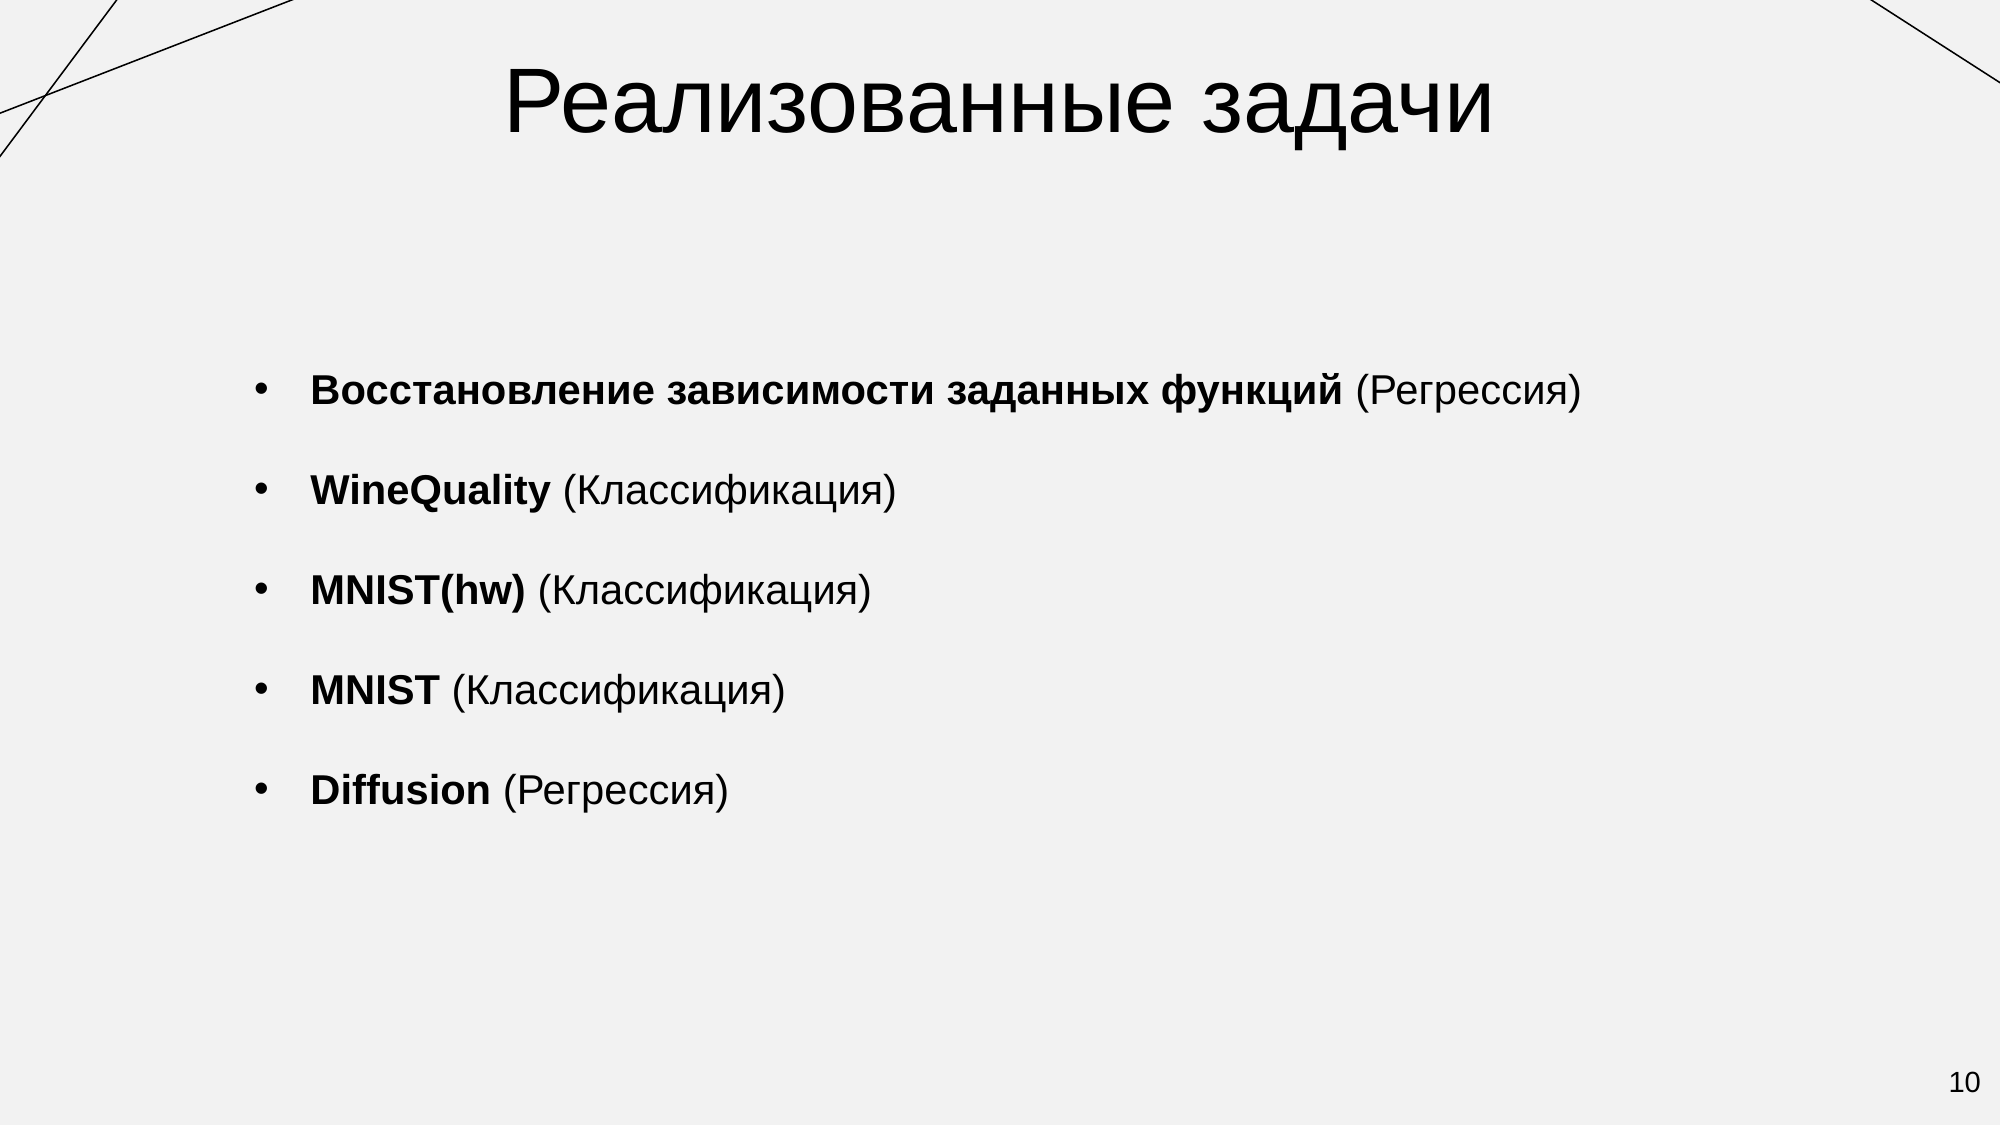

Реализованные задачи
Восстановление зависимости заданных функций (Регрессия)

WineQuality (Классификация)

MNIST(hw) (Классификация)

MNIST (Классификация)

Diffusion (Регрессия)
10